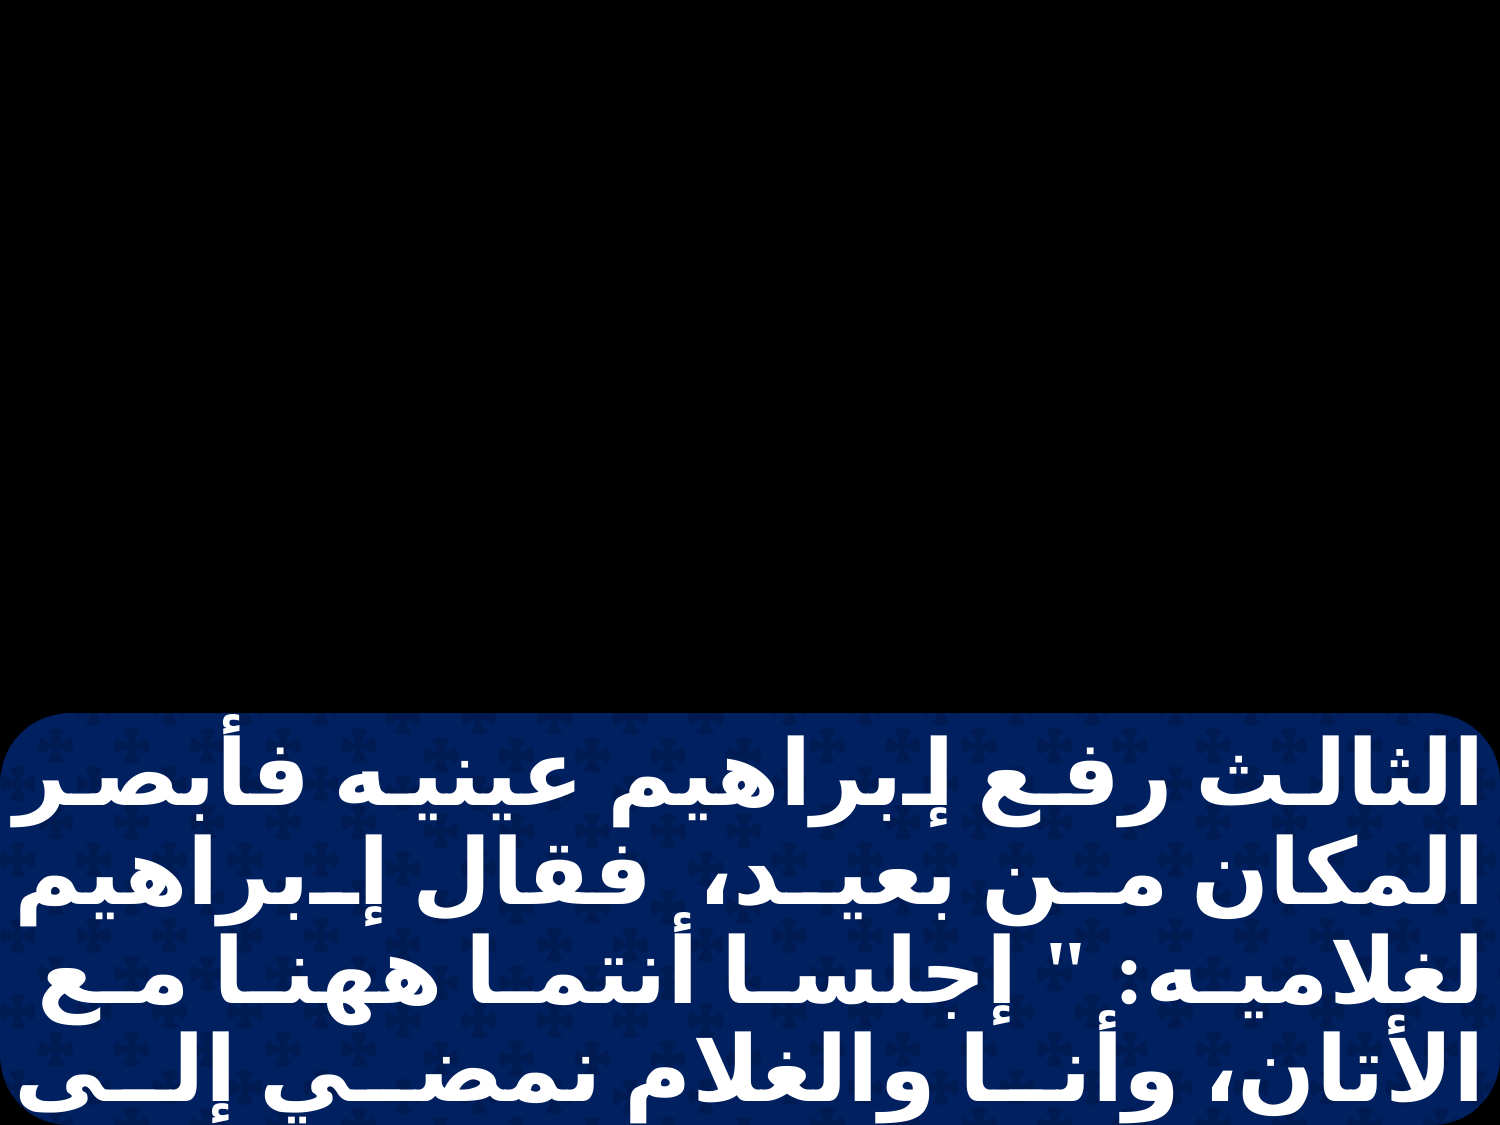

الثالث رفع إبراهيم عينيه فأبصر المكان من بعيد،  فقال إبراهيم لغلاميه: " إجلسا أنتما ههنا مع  الأتان، وأنا والغلام نمضي إلى هناك فنسجد،  ونرجع إليكما ". فأخذ إبراهيم حطب المحرقة